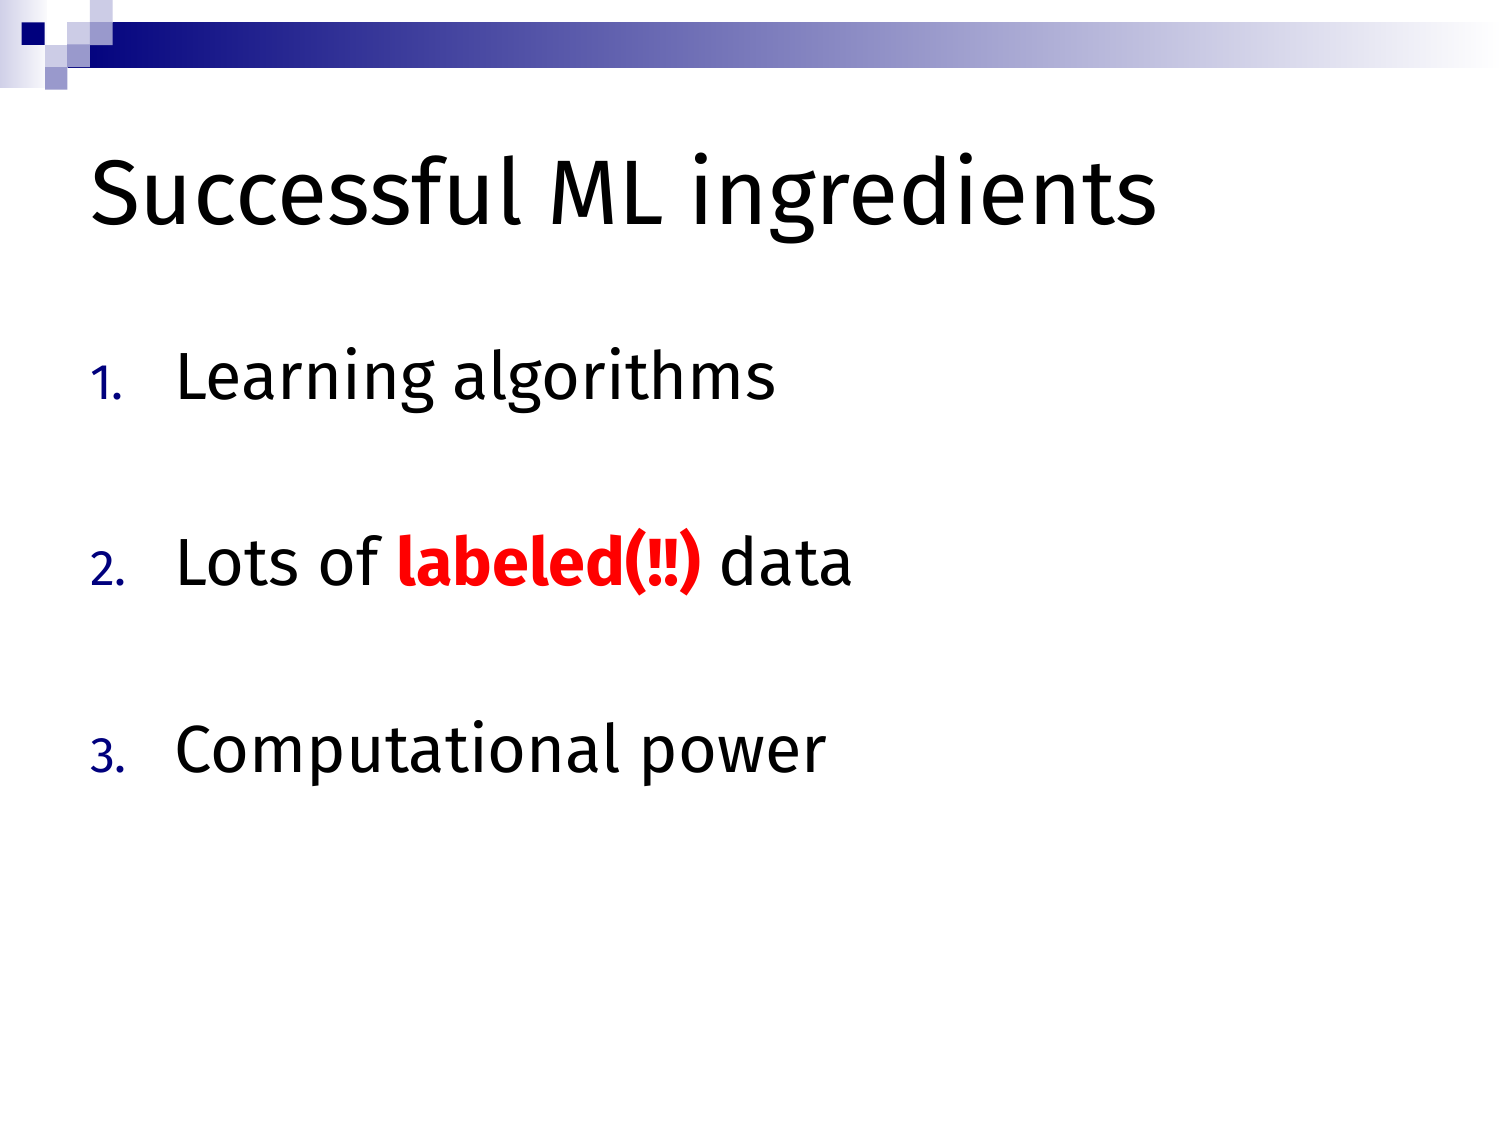

# Successful ML ingredients
Learning algorithms

Lots of labeled(!!) data

Computational power